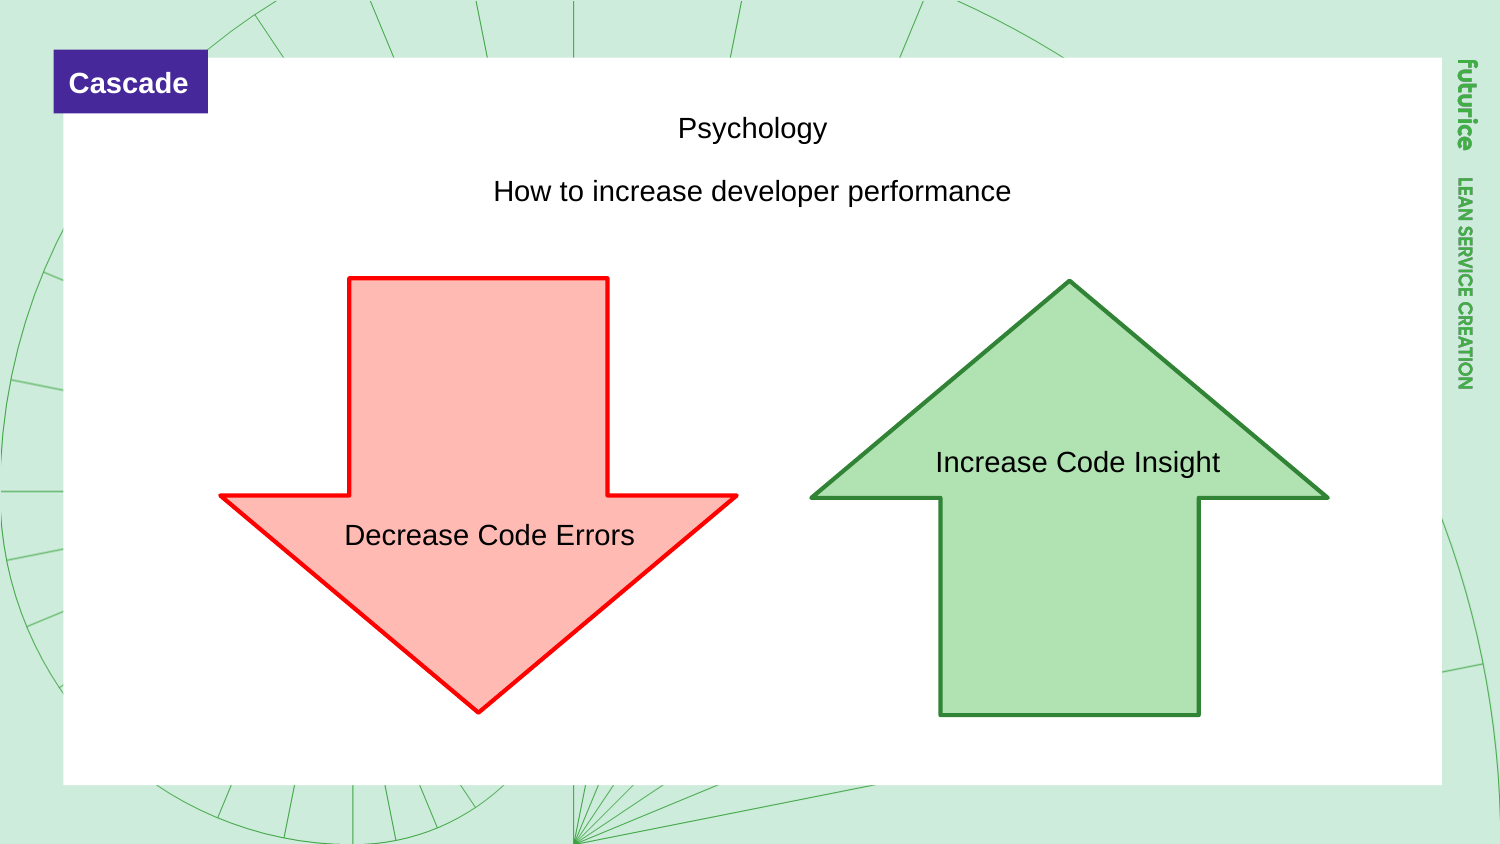

Cascade
# Psychology How to increase developer performance

Increase Code Insight
Decrease Code Errors